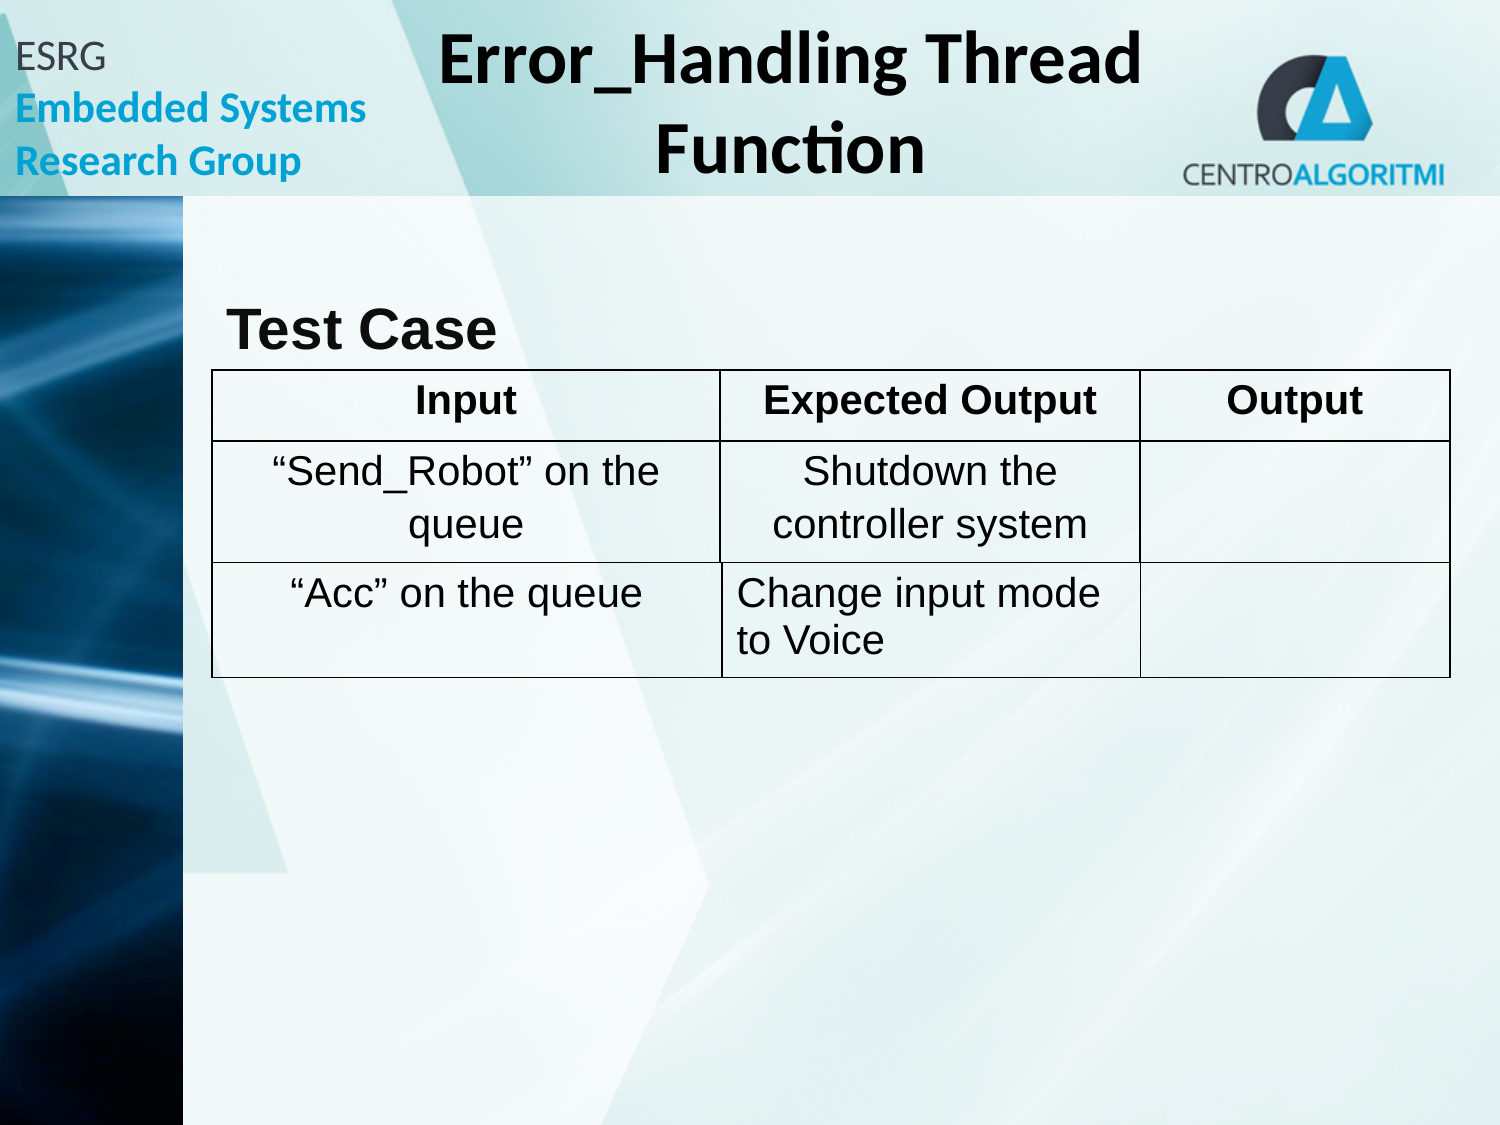

# Error_Handling Thread Function
Test Case
| Input | Expected Output | Output |
| --- | --- | --- |
| “Send\_Robot” on the queue | Shutdown the controller system |  |
| “Acc” on the queue | Change input mode to Voice |  |
| --- | --- | --- |